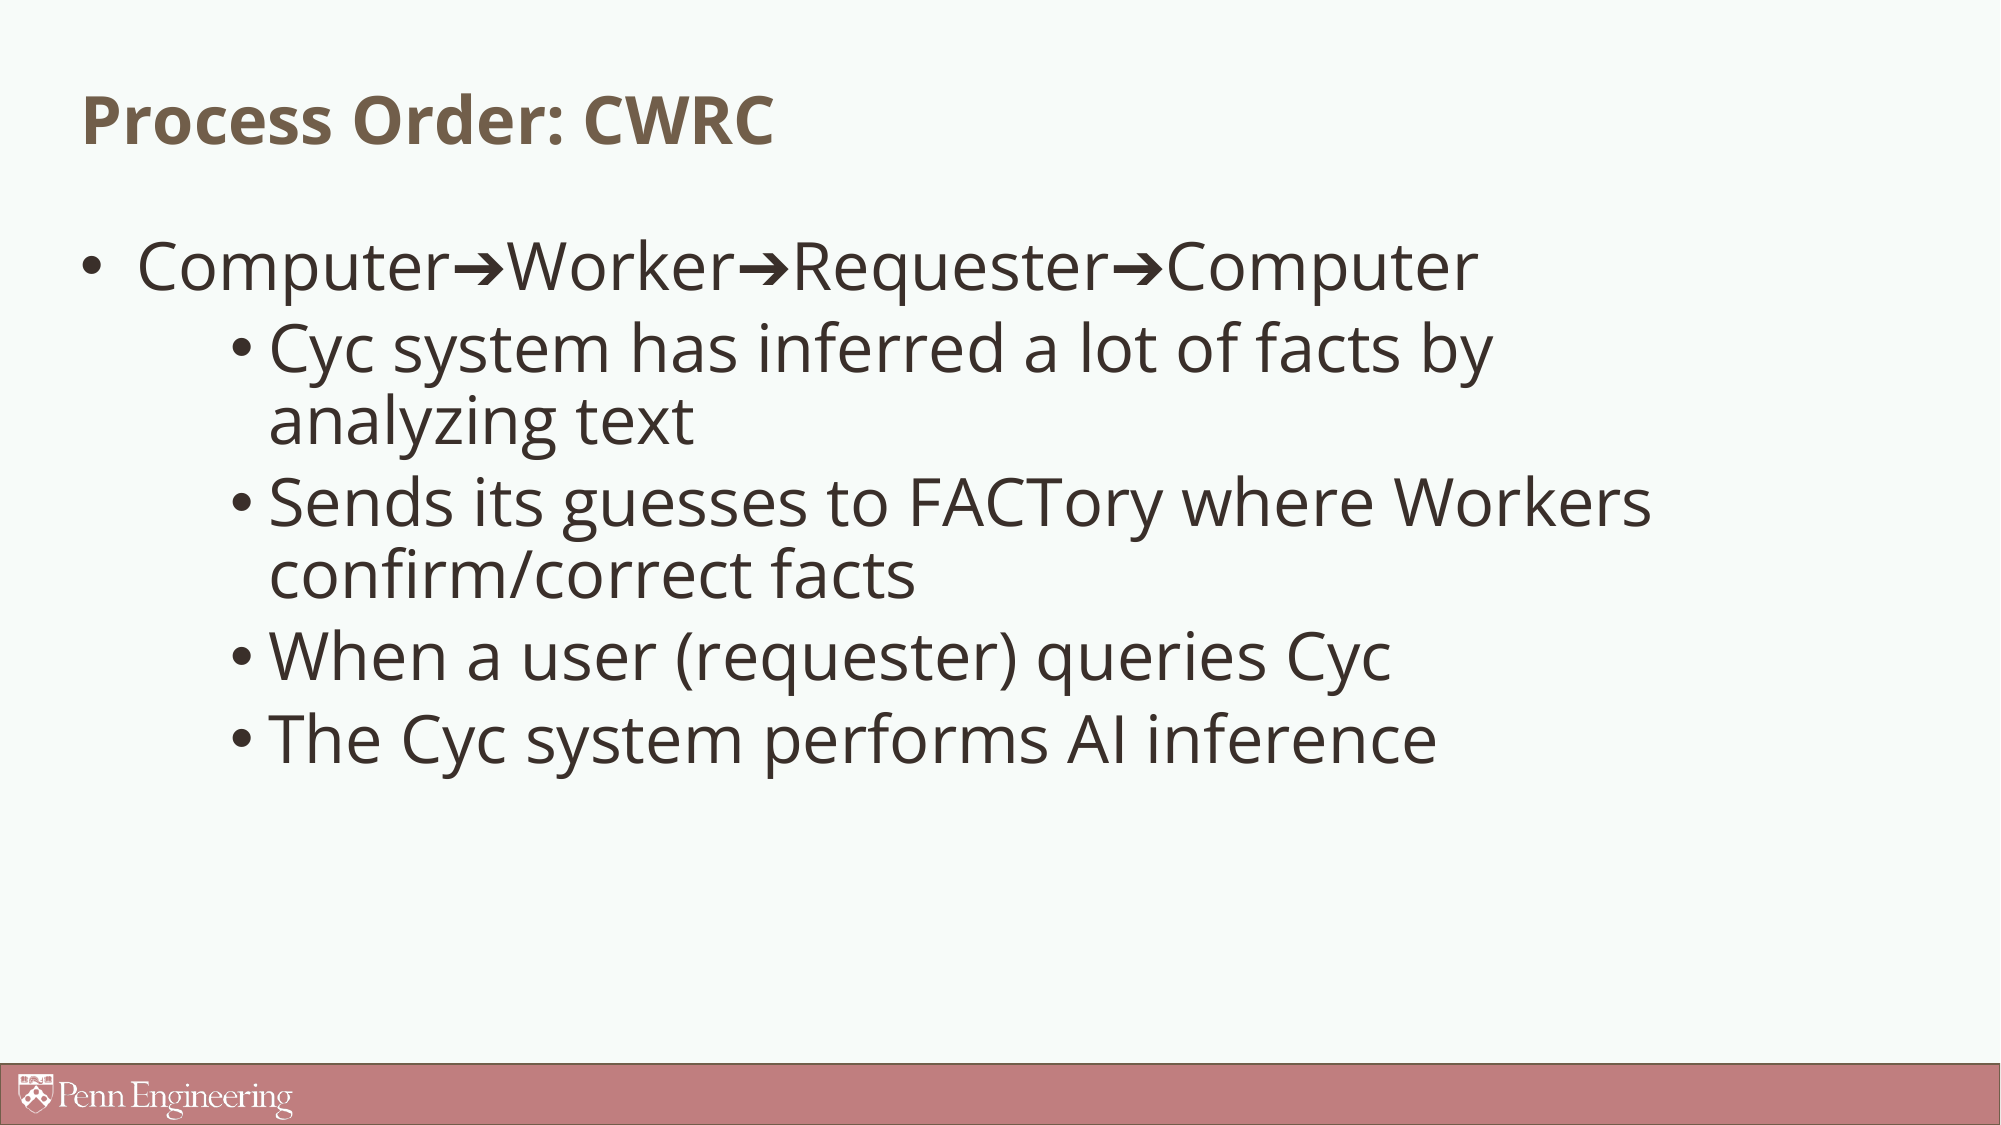

# Process Order: CWRC
Computer➔Worker➔Requester➔Computer
Cyc system has inferred a lot of facts by analyzing text
Sends its guesses to FACTory where Workers confirm/correct facts
When a user (requester) queries Cyc
The Cyc system performs AI inference